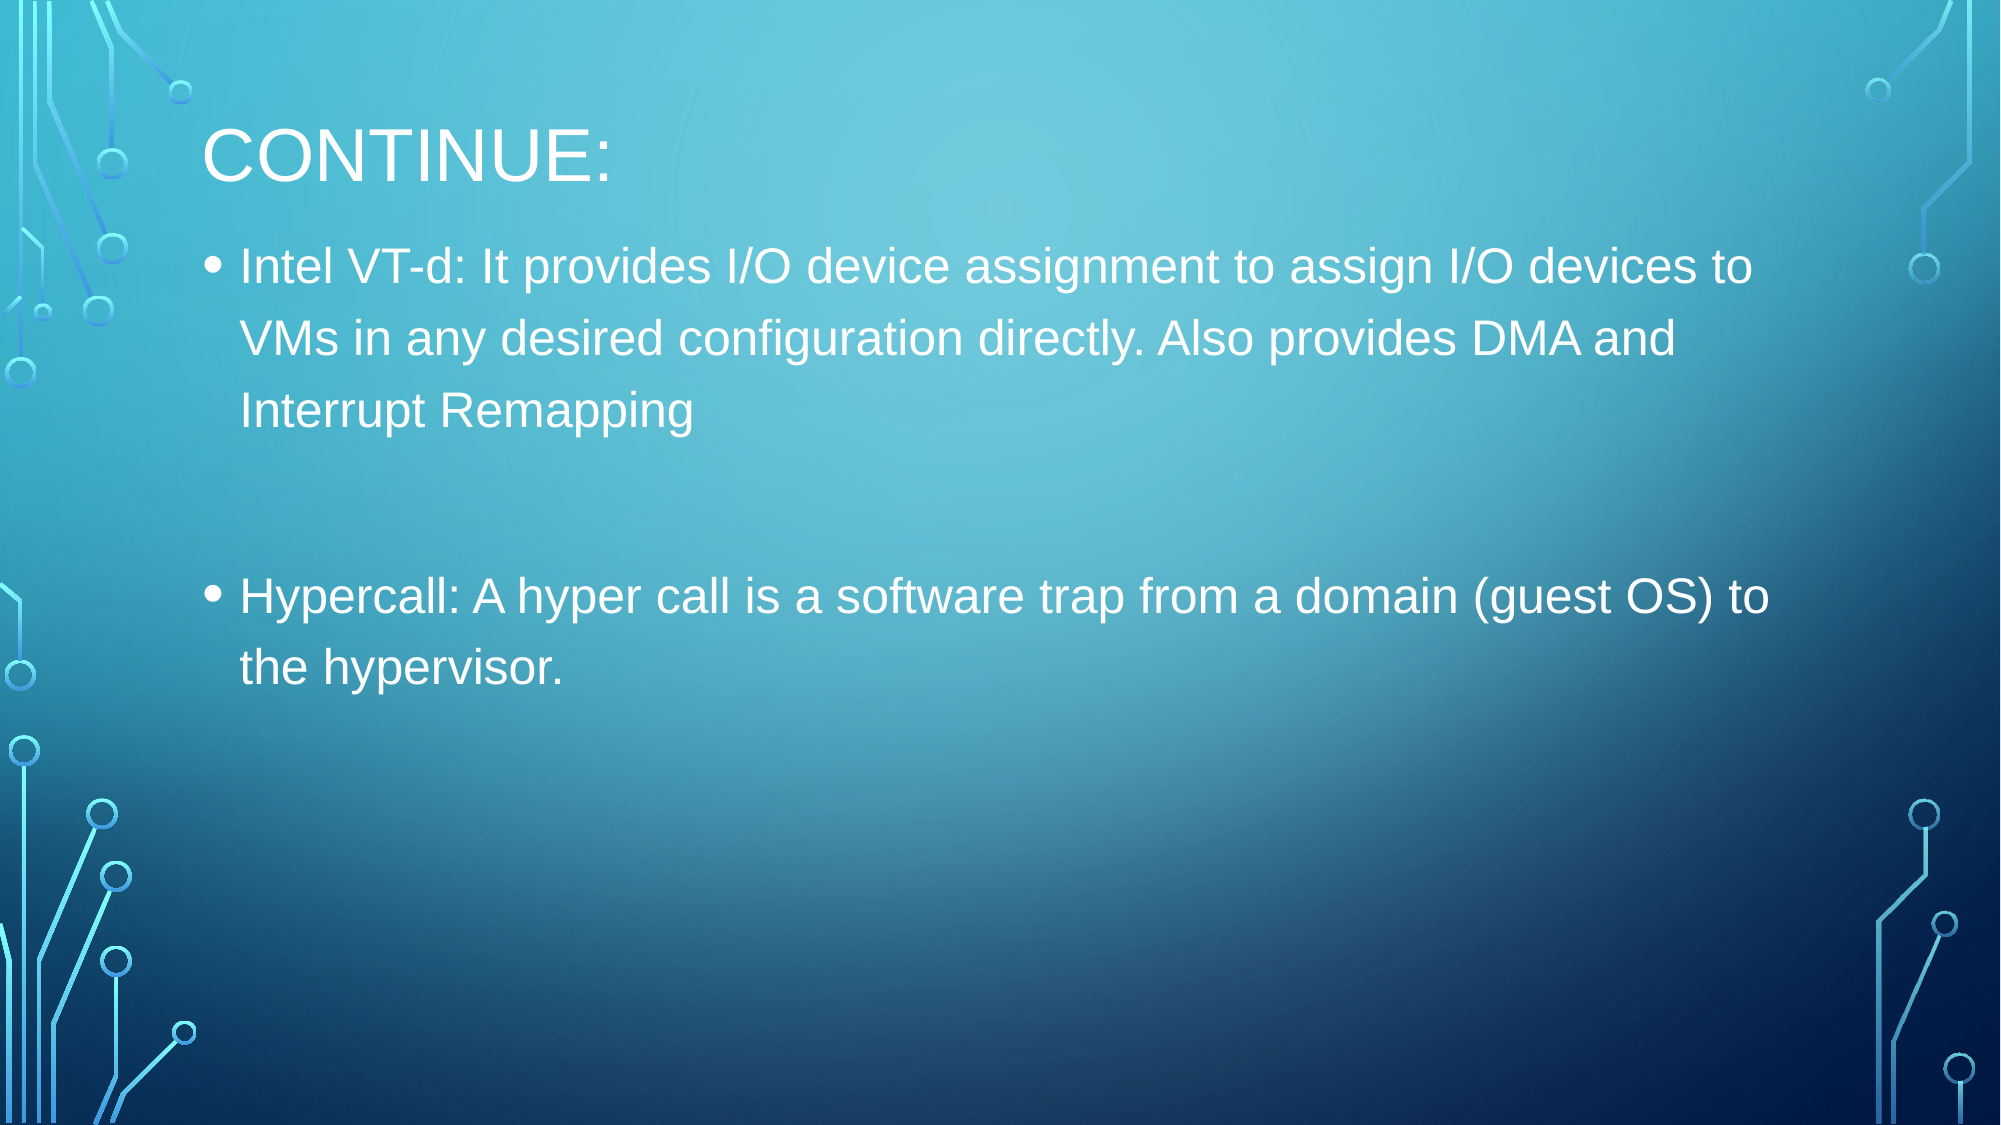

Continue:
Intel VT-d: It provides I/O device assignment to assign I/O devices to VMs in any desired configuration directly. Also provides DMA and Interrupt Remapping

Hypercall: A hyper call is a software trap from a domain (guest OS) to the hypervisor.